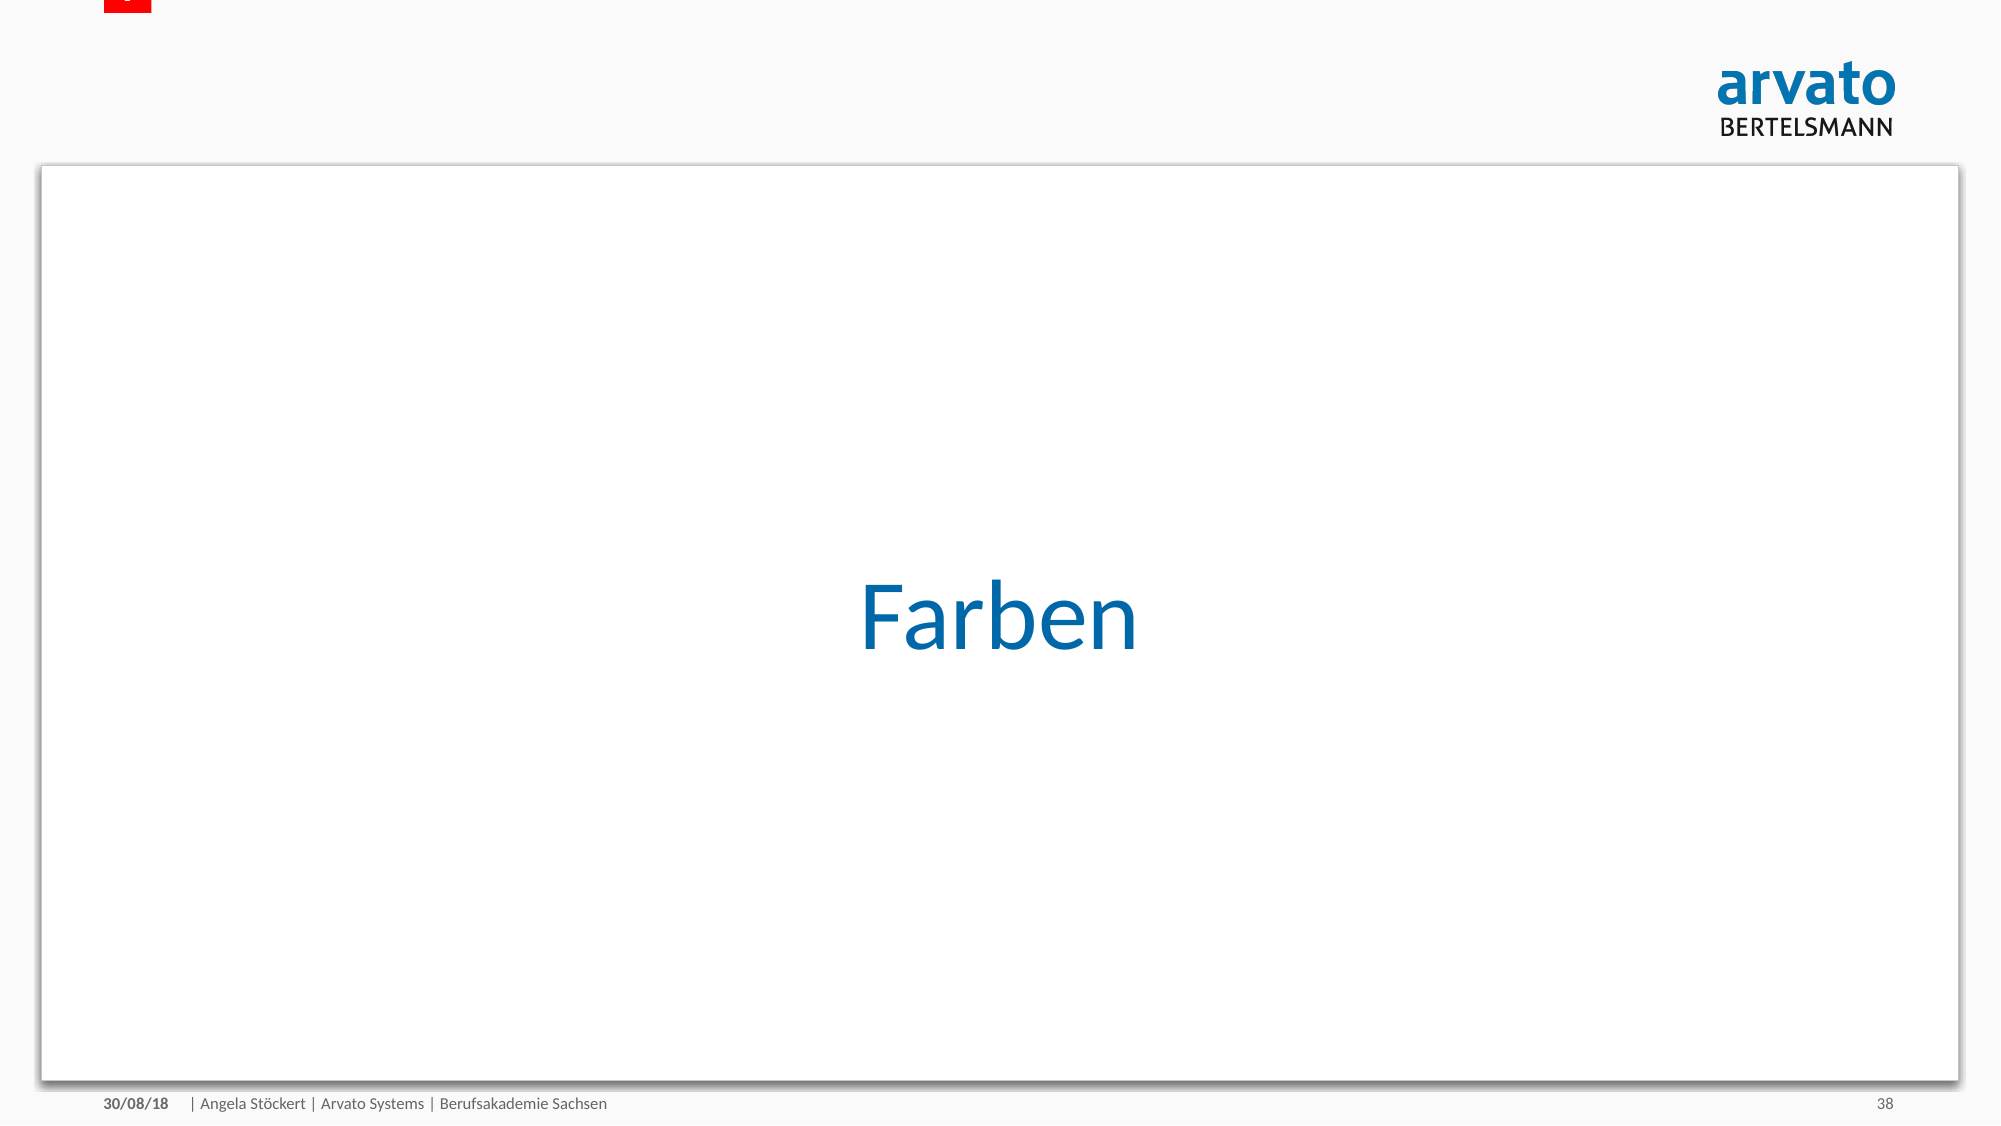

i
Löschen Sie diese Folie! Nur für interne Zwecke.
# Farben
30/08/18
| Angela Stöckert | Arvato Systems | Berufsakademie Sachsen
38